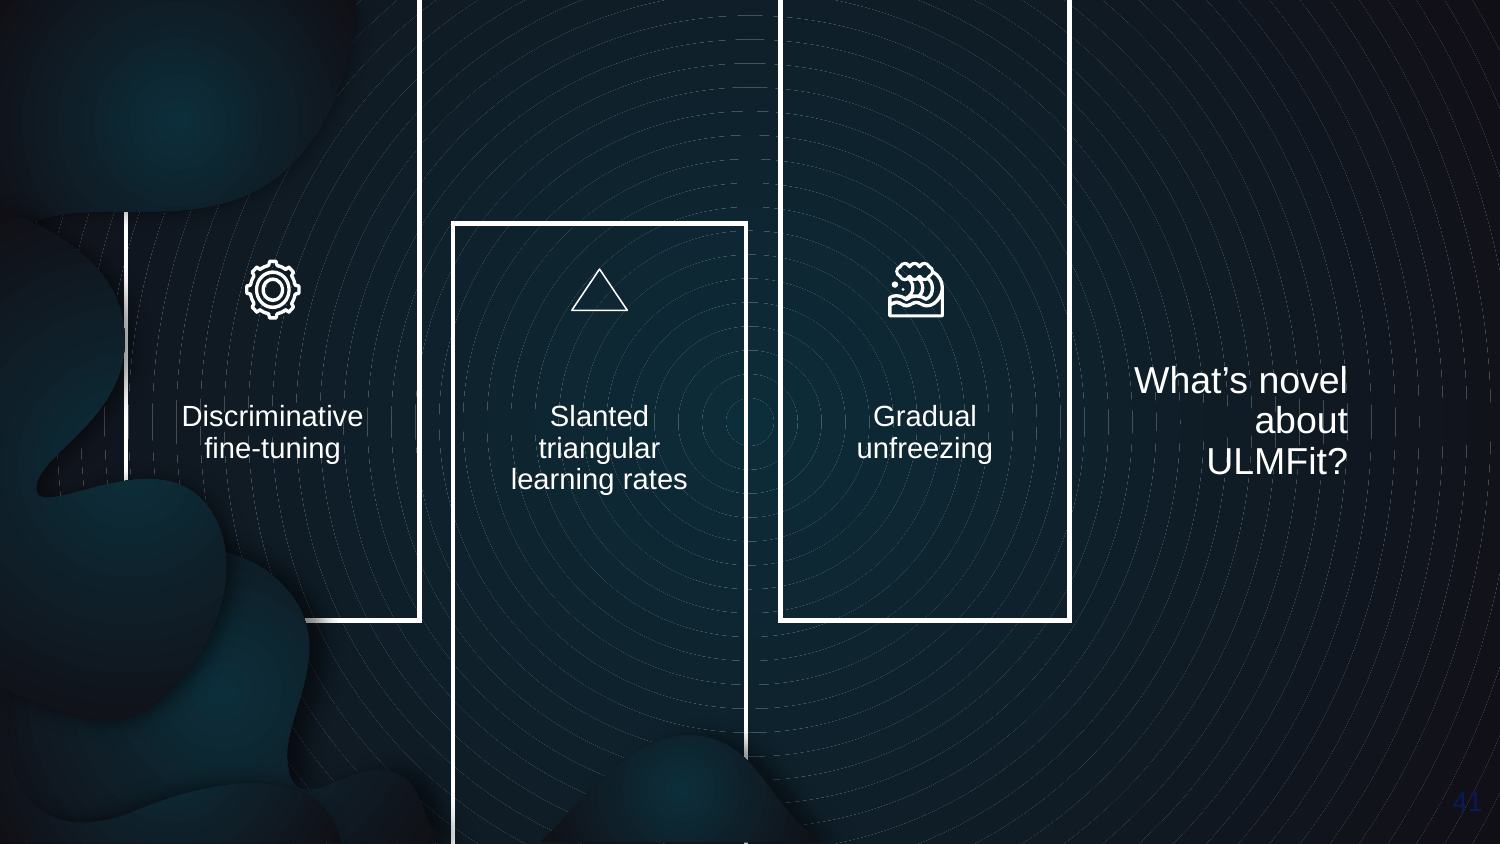

# What’s novel about ULMFit?

Discriminative fine-tuning

Slanted triangular learning rates

Gradual unfreezing
41